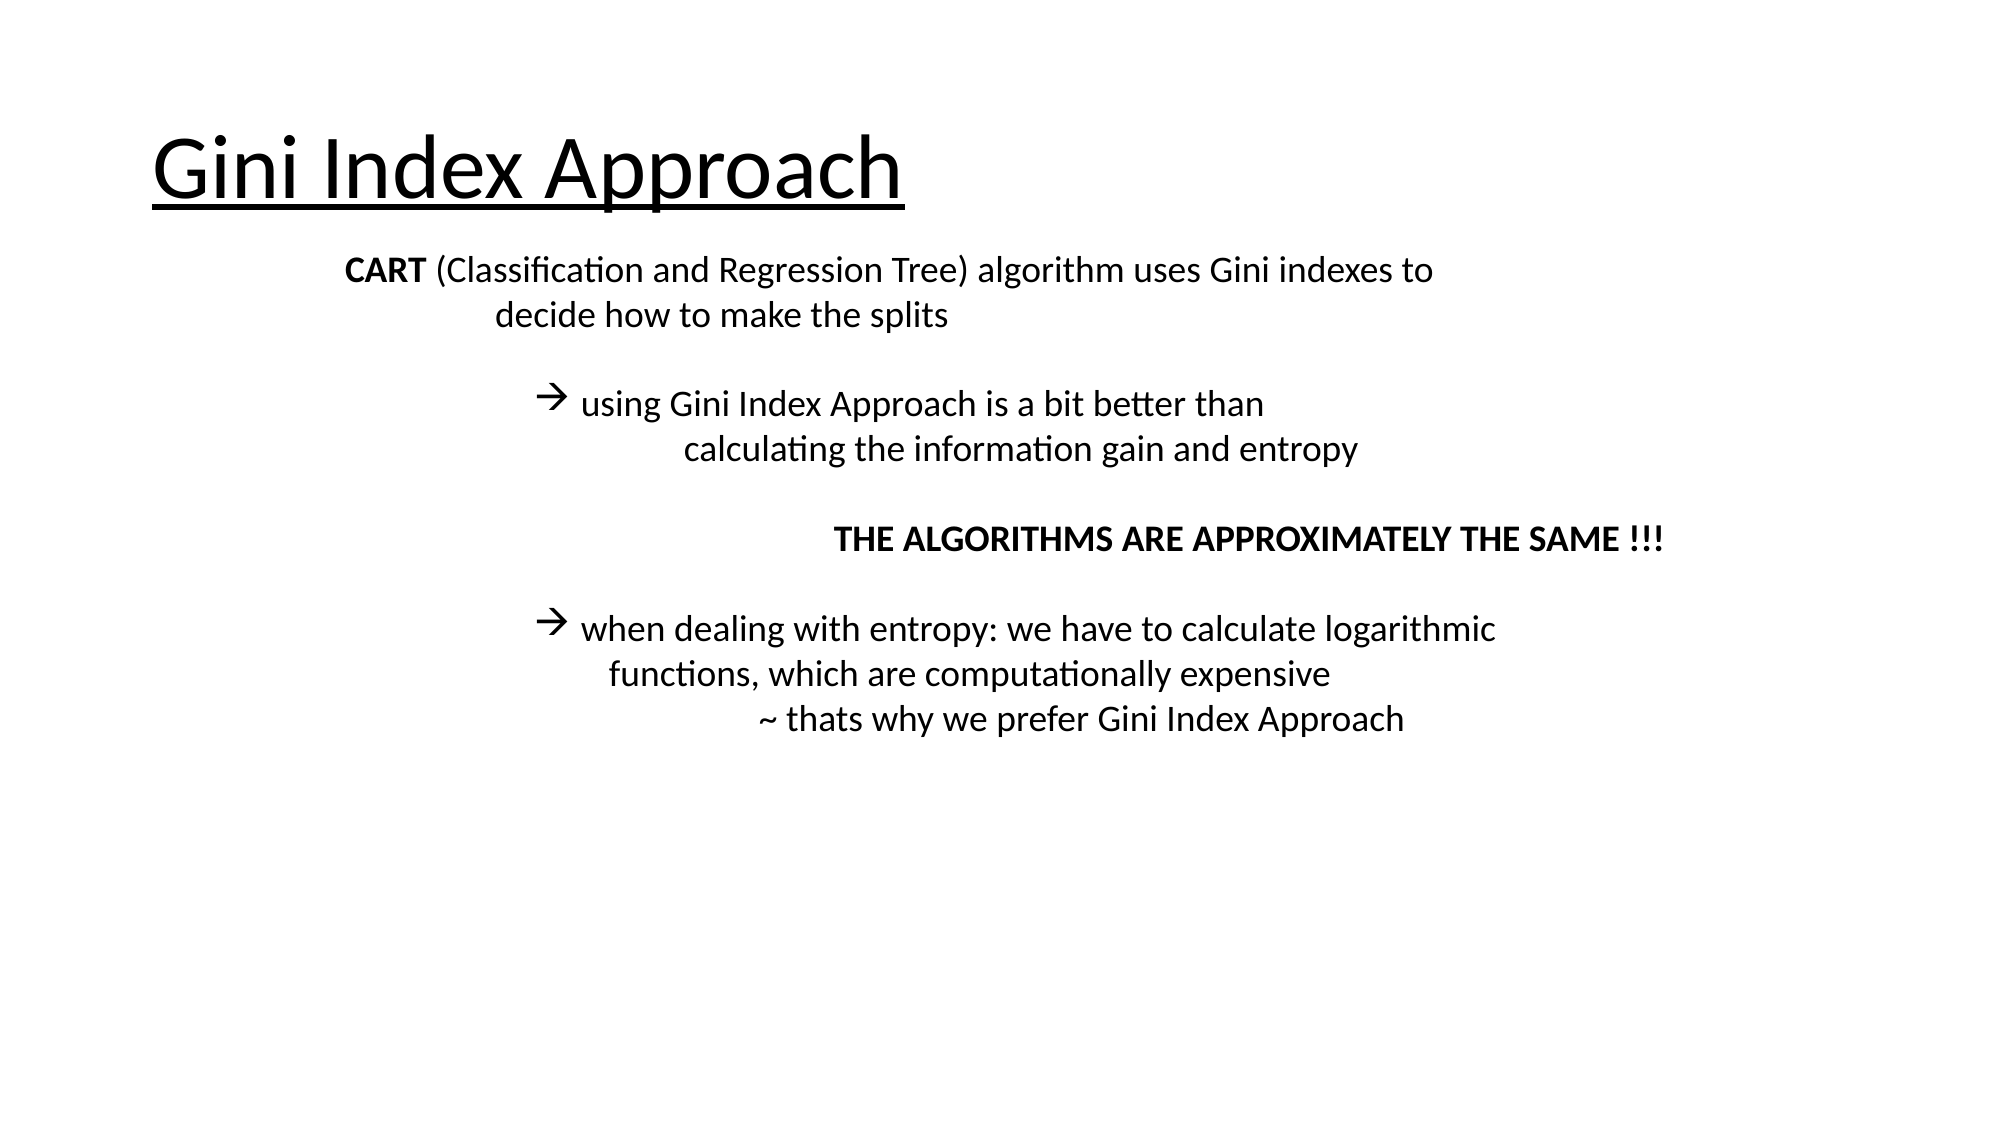

# Gini Index Approach
CART (Classification and Regression Tree) algorithm uses Gini indexes to
	decide how to make the splits
using Gini Index Approach is a bit better than
	calculating the information gain and entropy

		THE ALGORITHMS ARE APPROXIMATELY THE SAME !!!

when dealing with entropy: we have to calculate logarithmic
functions, which are computationally expensive
	~ thats why we prefer Gini Index Approach